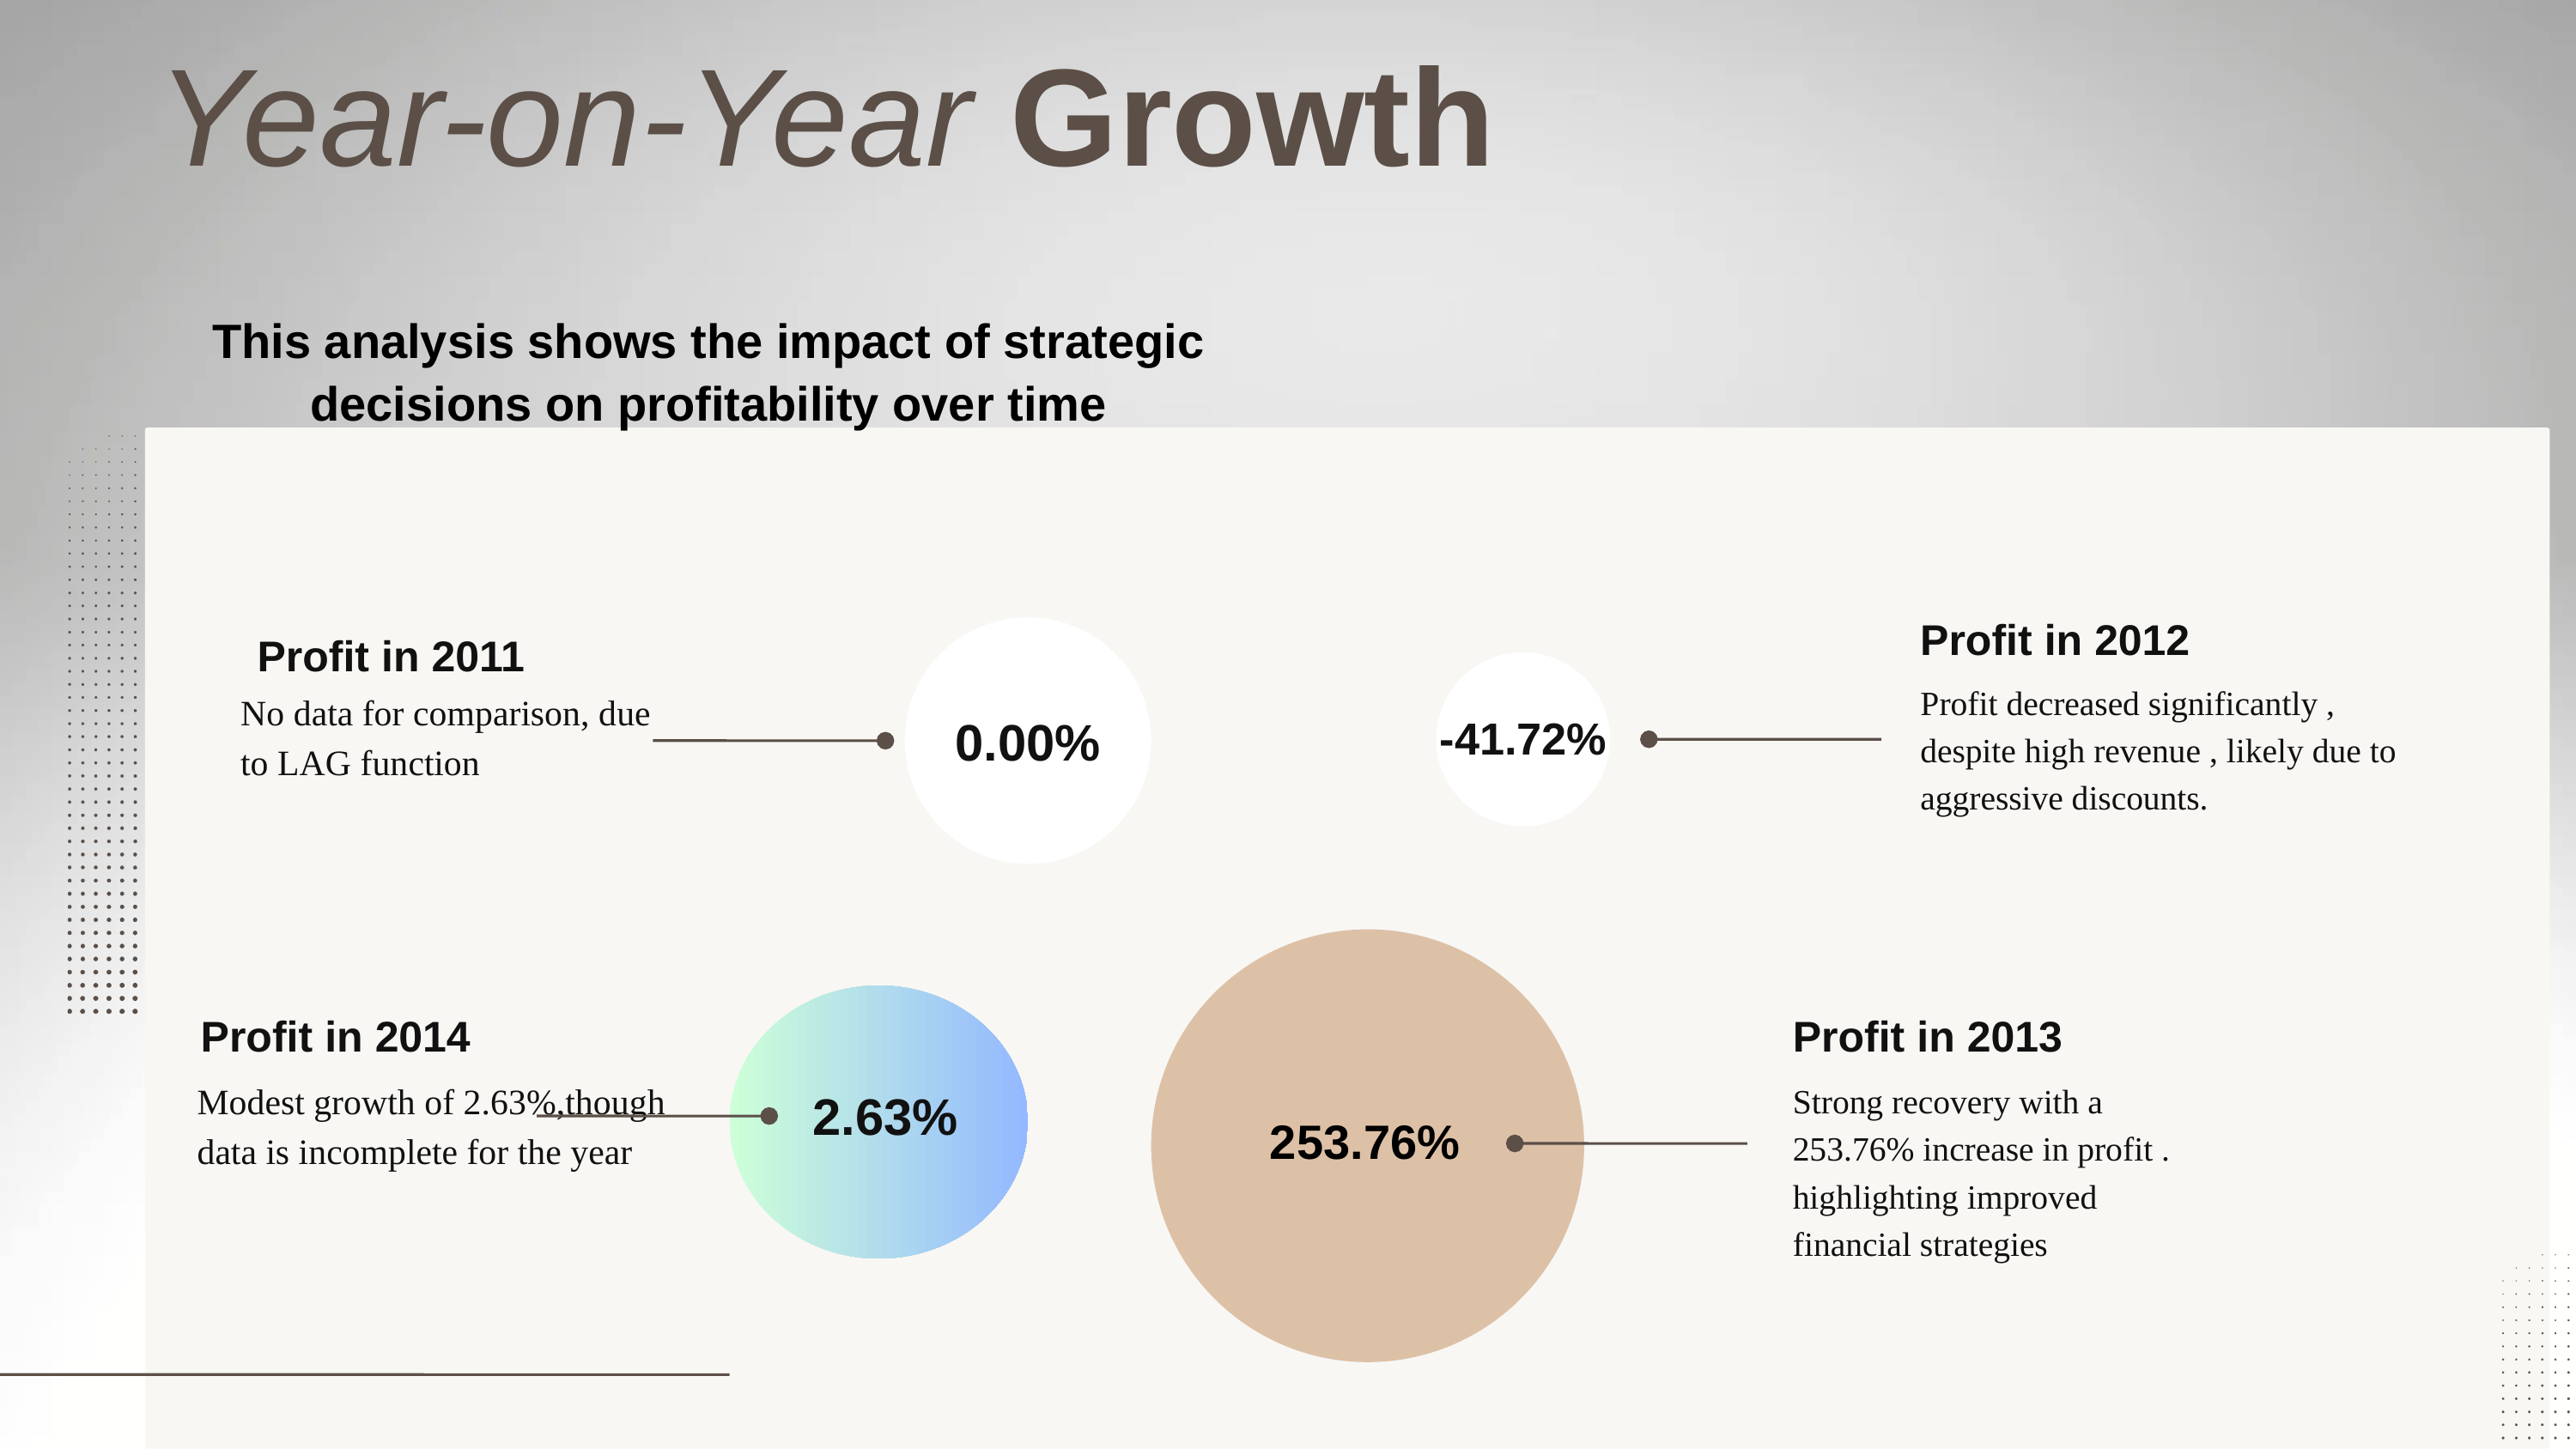

Year-on-Year Growth
This analysis shows the impact of strategic decisions on profitability over time

Profit in 2012

Profit in 2011

Profit decreased significantly , despite high revenue , likely due to aggressive discounts.
No data for comparison, due to LAG function
0.00%
-41.72%

Profit in 2014
Profit in 2013
Modest growth of 2.63%,though data is incomplete for the year
Strong recovery with a 253.76% increase in profit . highlighting improved financial strategies
2.63%
253.76%